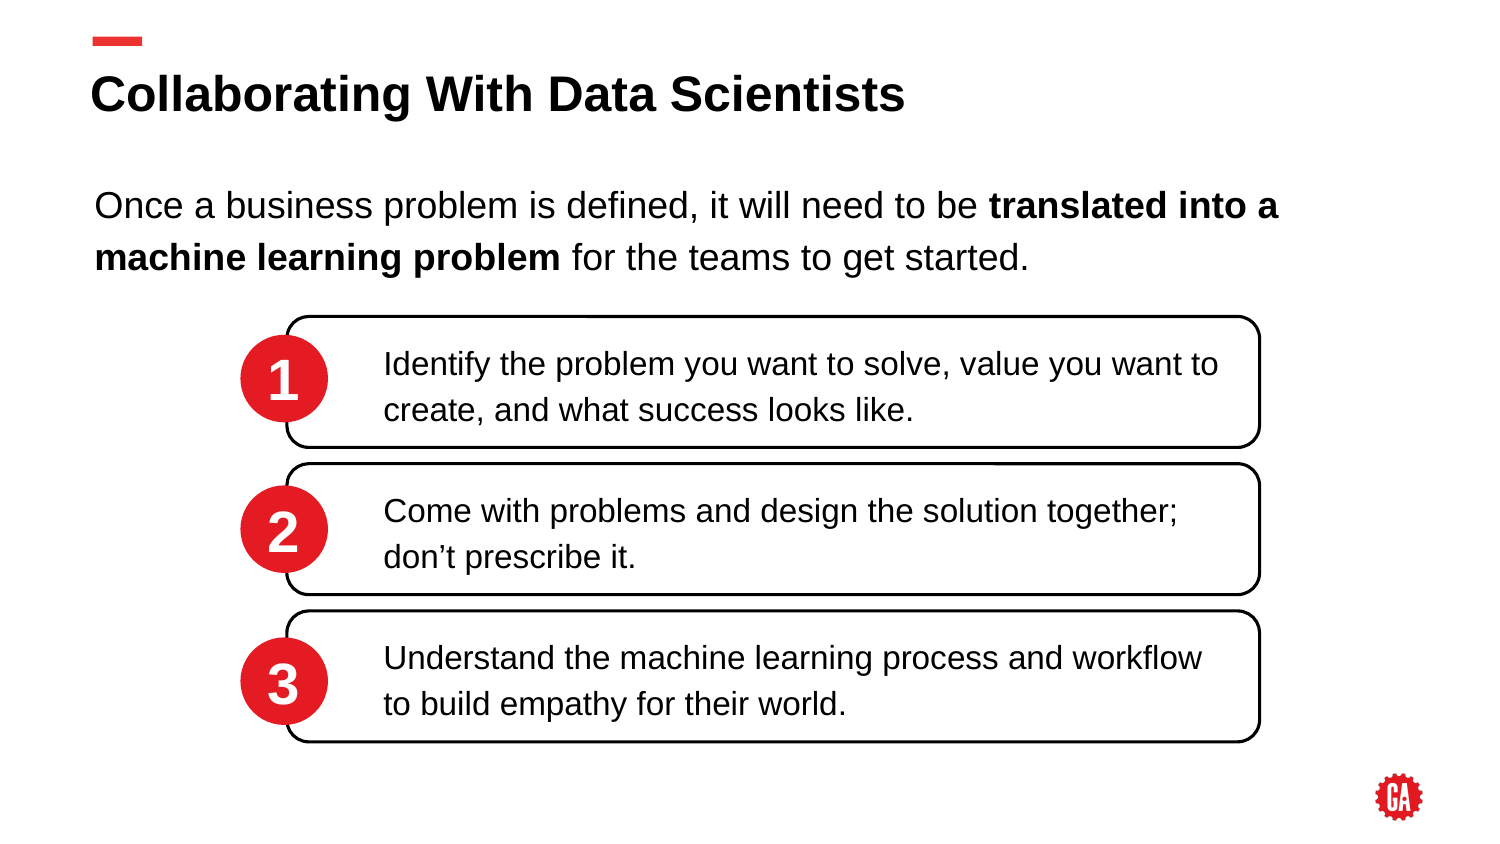

# Collaborating With Data Scientists
Once a business problem is defined, it will need to be translated into a machine learning problem for the teams to get started.
Identify the problem you want to solve, value you want to create, and what success looks like.
1

Come with problems and design the solution together; don’t prescribe it.
2

Understand the machine learning process and workflow to build empathy for their world.
3